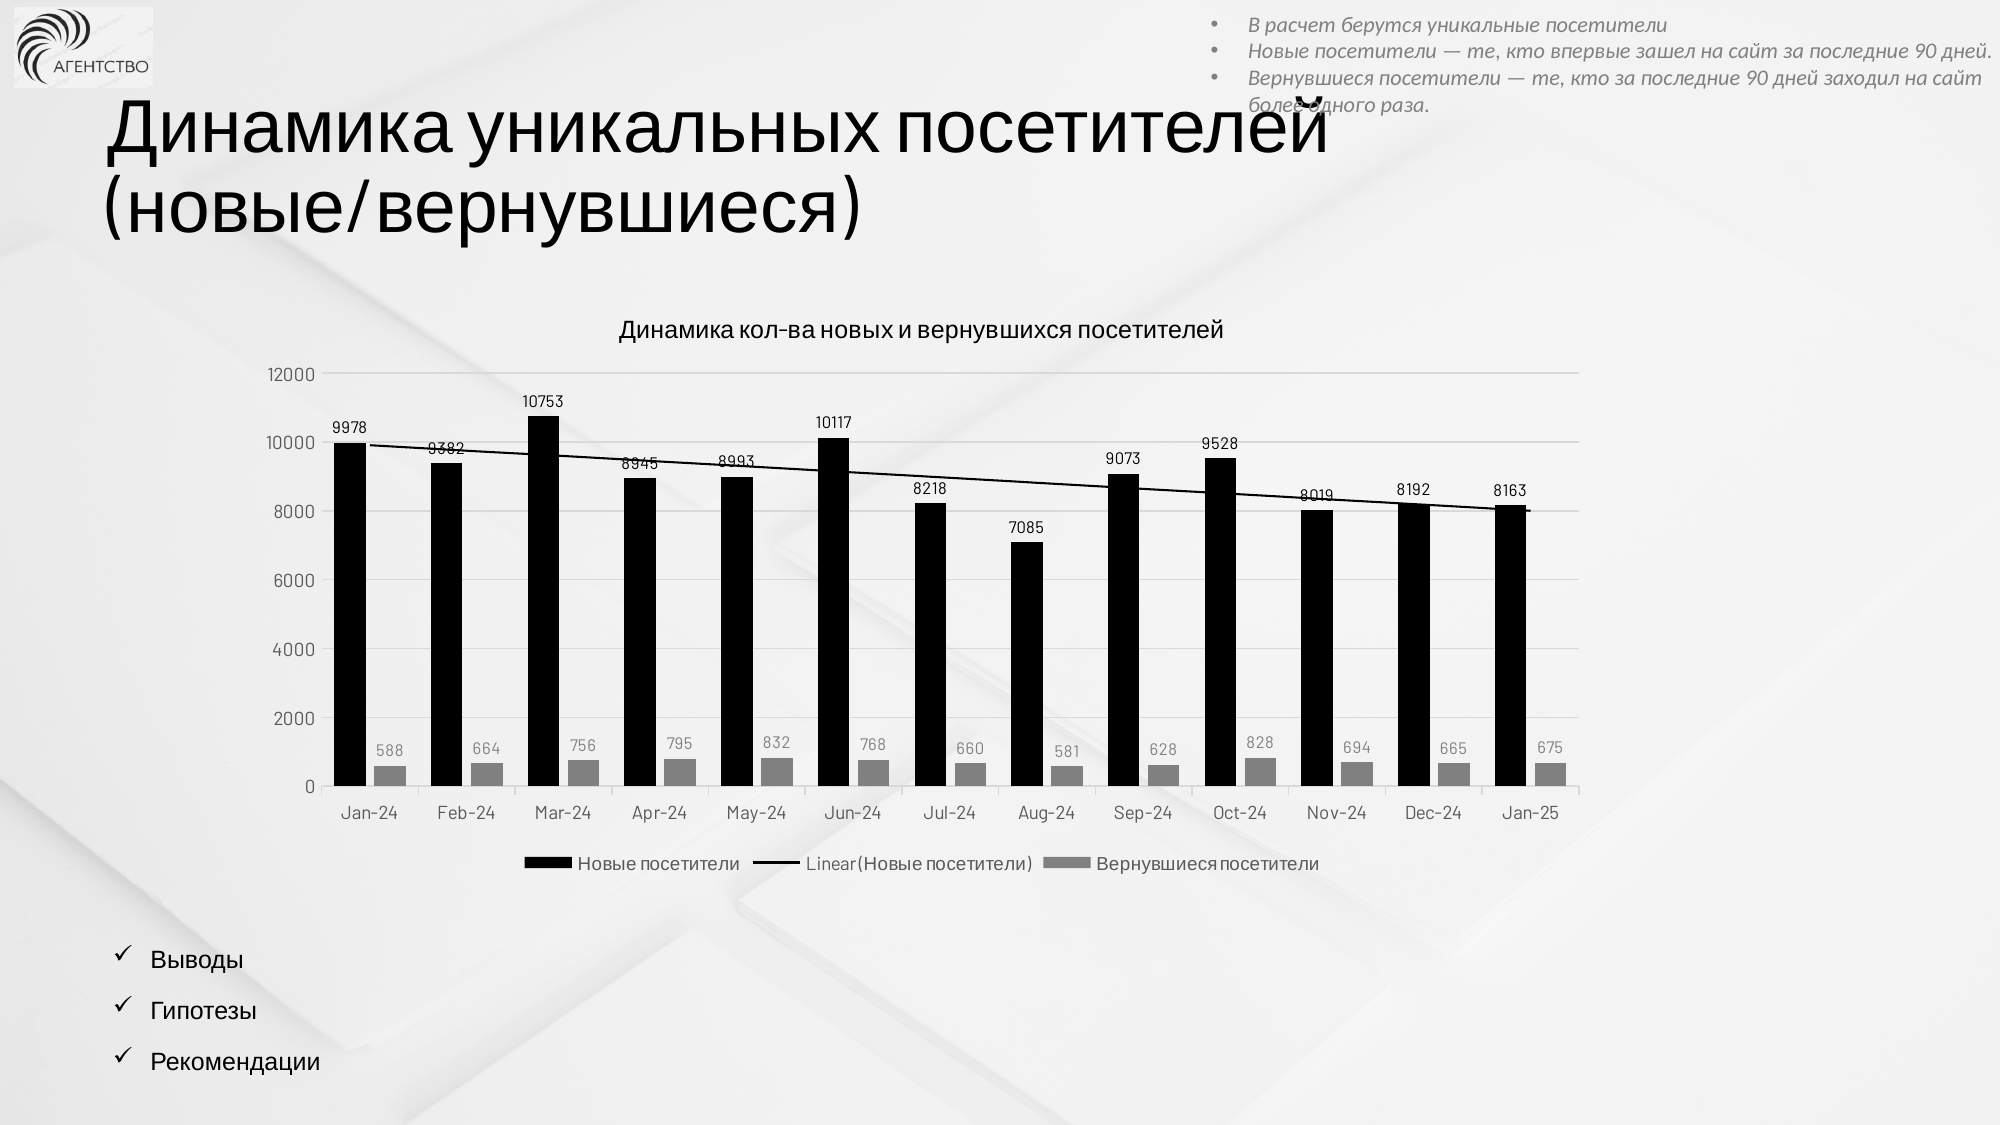

В расчет берутся уникальные посетители
Новые посетители — те, кто впервые зашел на сайт за последние 90 дней.
Вернувшиеся посетители — те, кто за последние 90 дней заходил на сайт более одного раза.

Динамика уникальных посетителей (новые/вернувшиеся)

### Chart: Динамика кол-ва новых и вернувшихся посетителей

| Category | Новые посетители | Вернувшиеся посетители |
|---|---|---|
| 45658 | 8163.0 | 675.0 |
| 45627 | 8192.0 | 665.0 |
| 45597 | 8019.0 | 694.0 |
| 45566 | 9528.0 | 828.0 |
| 45536 | 9073.0 | 628.0 |
| 45505 | 7085.0 | 581.0 |
| 45474 | 8218.0 | 660.0 |
| 45444 | 10117.0 | 768.0 |
| 45413 | 8993.0 | 832.0 |
| 45383 | 8945.0 | 795.0 |
| 45352 | 10753.0 | 756.0 |
| 45323 | 9382.0 | 664.0 |
| 45292 | 9978.0 | 588.0 |
Выводы
Гипотезы
Рекомендации